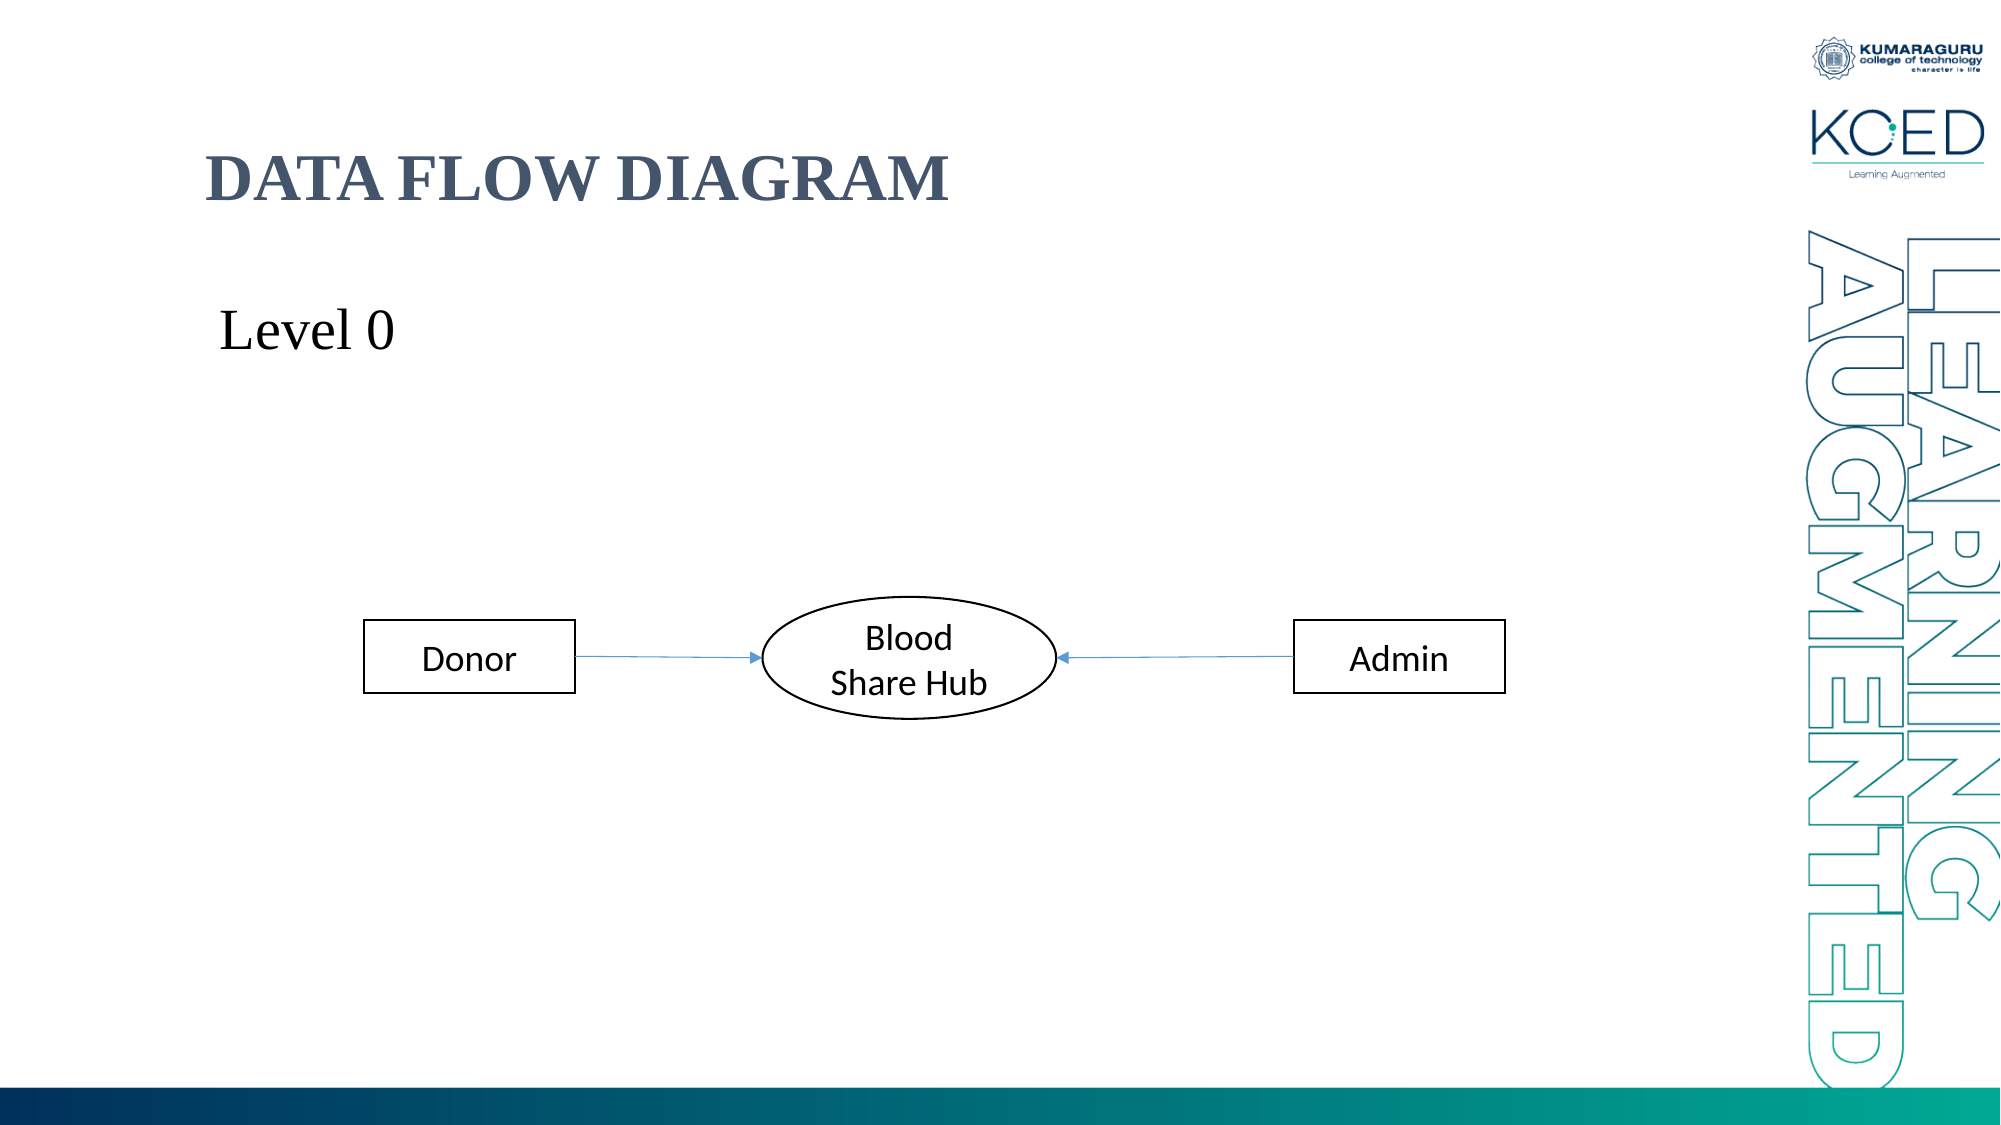

DATA FLOW DIAGRAM
 Level 0
Blood Share Hub
Admin
Donor